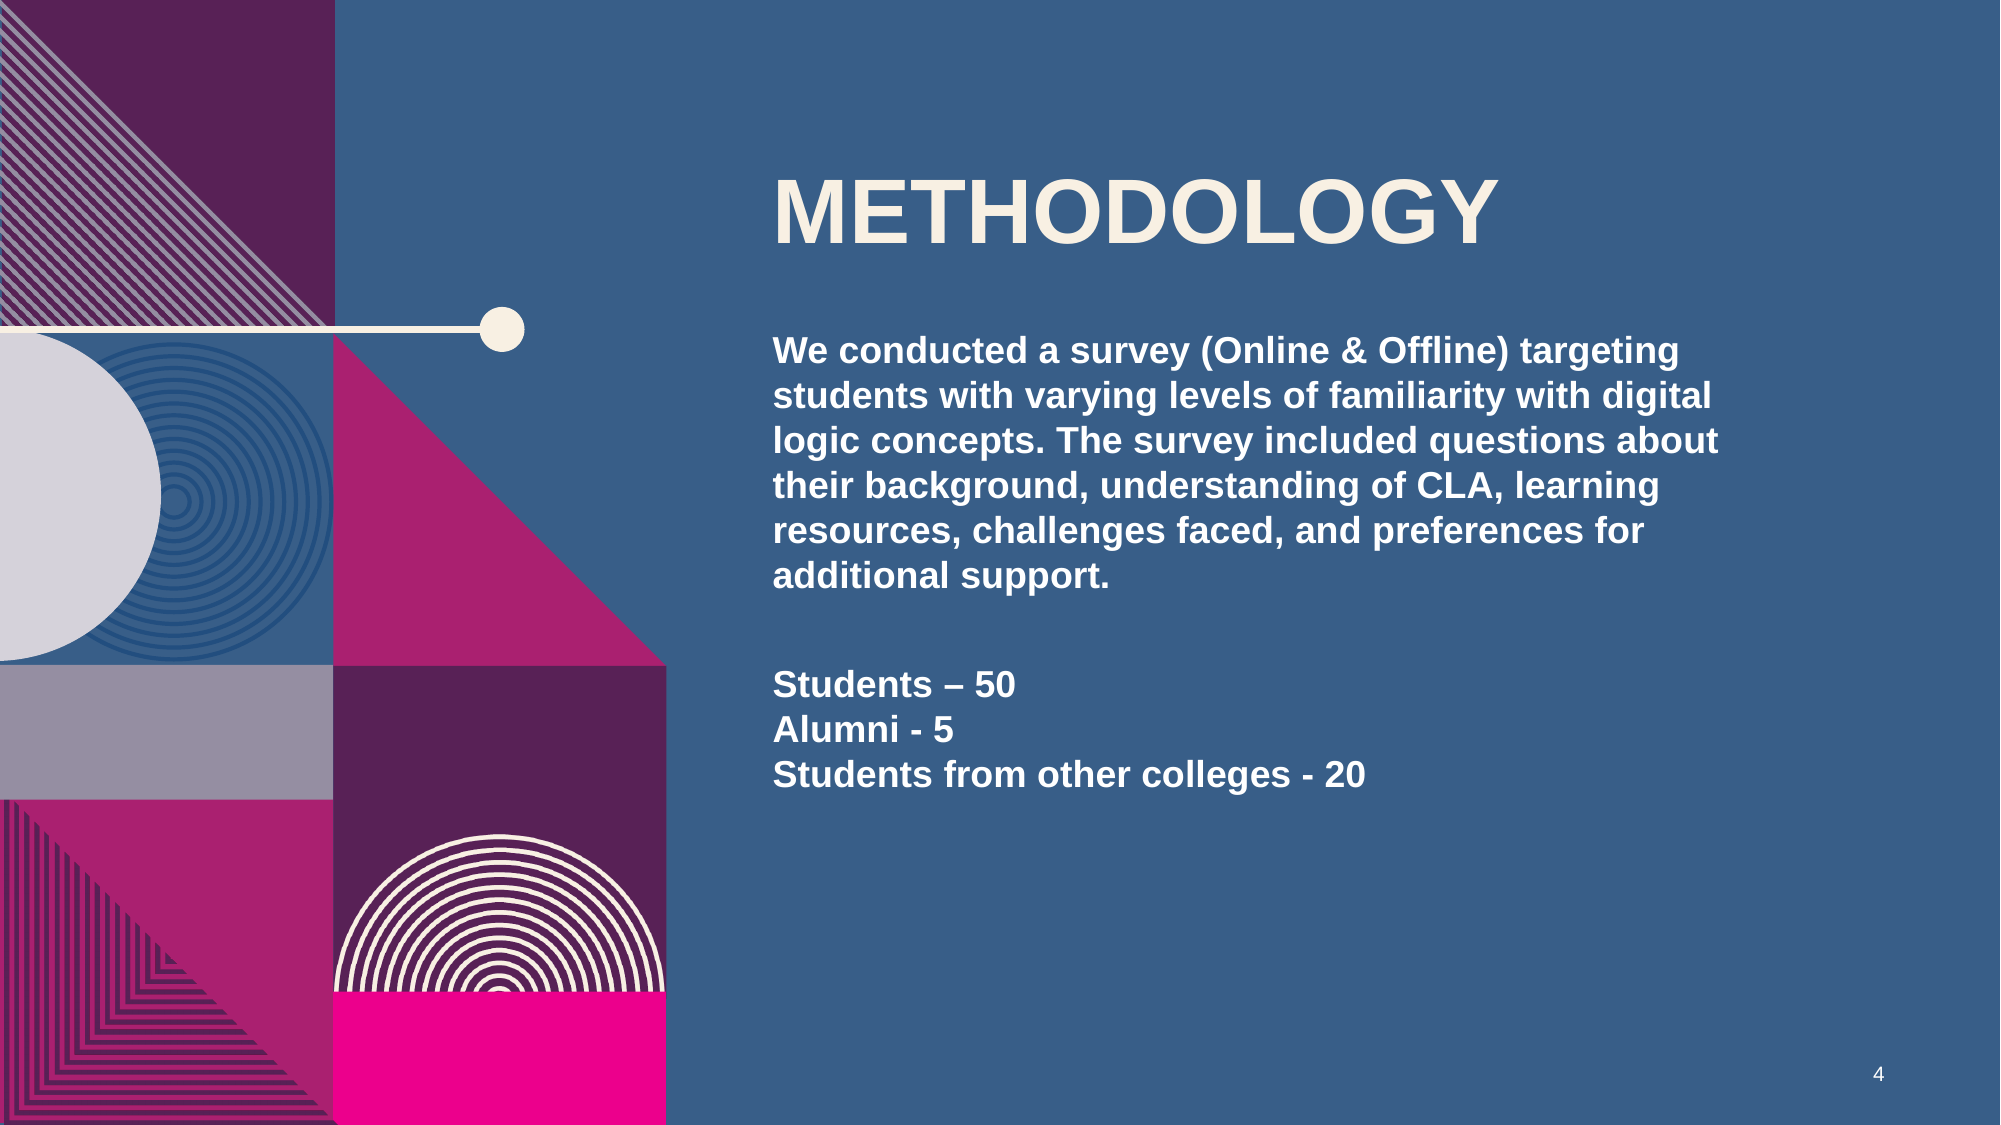

# METHODOLOGY
We conducted a survey (Online & Offline) targeting students with varying levels of familiarity with digital logic concepts. The survey included questions about their background, understanding of CLA, learning resources, challenges faced, and preferences for additional support.
Students – 50
Alumni - 5
Students from other colleges - 20

4